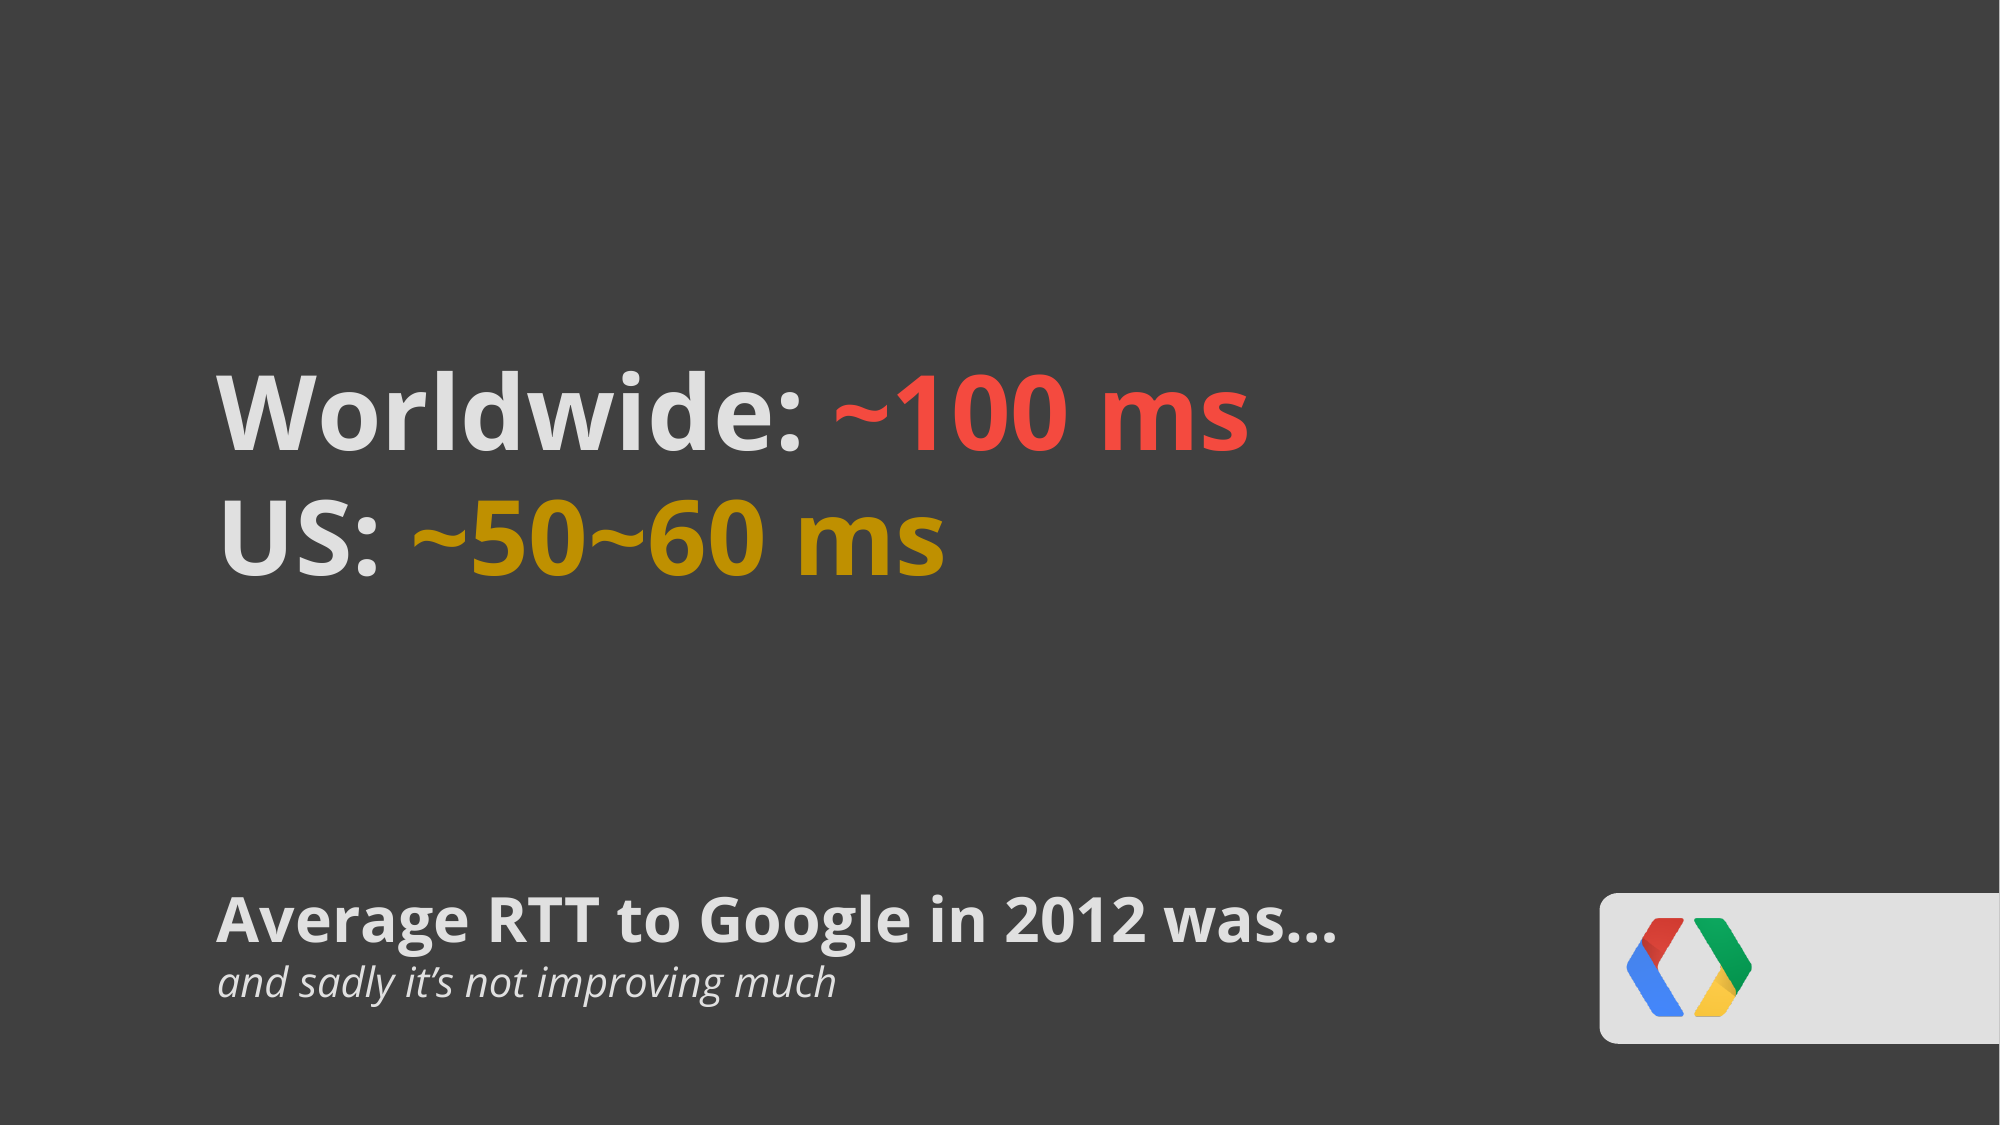

# Worldwide: ~100 ms
US: ~50~60 ms

Average RTT to Google in 2012 was…
and sadly it’s not improving much